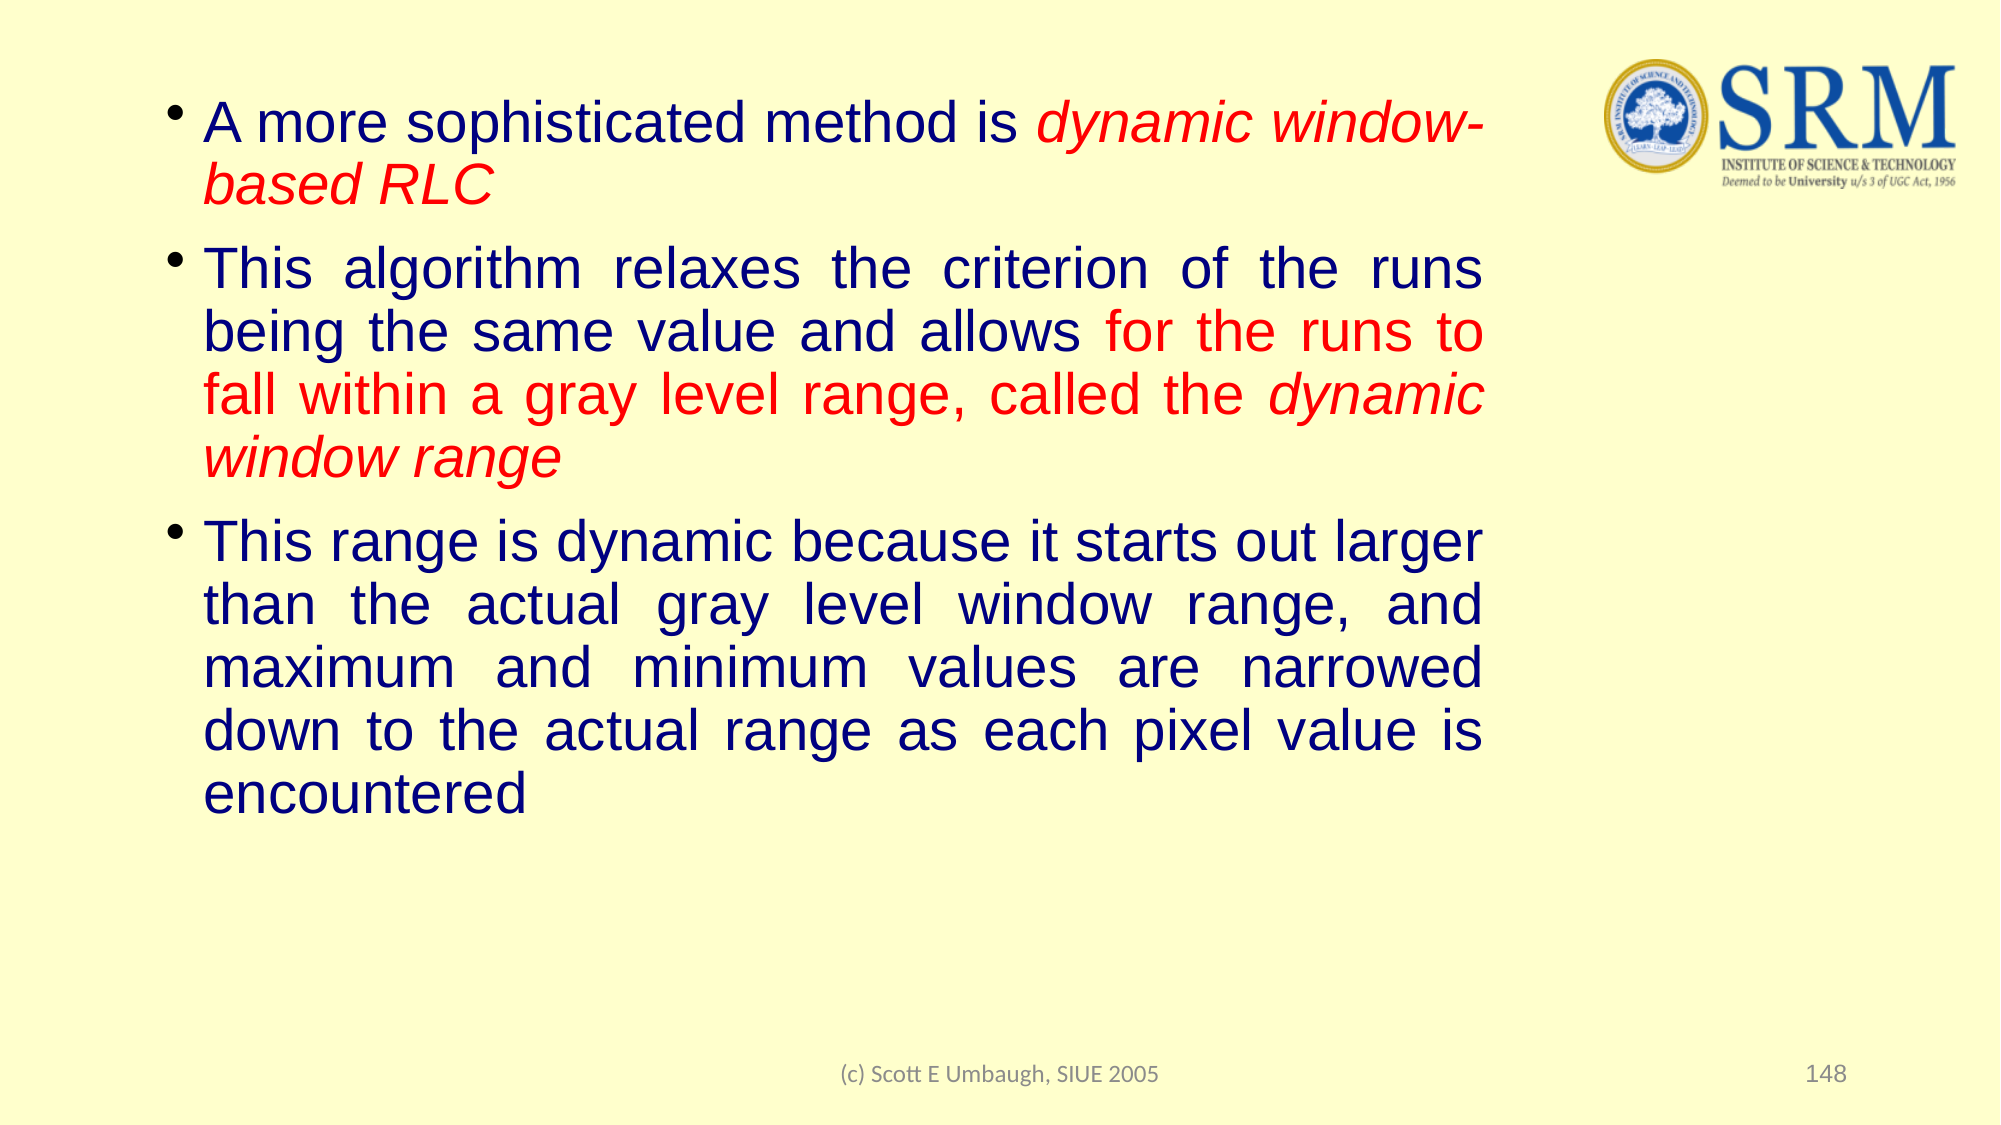

A more sophisticated method is dynamic window-based RLC
This algorithm relaxes the criterion of the runs being the same value and allows for the runs to fall within a gray level range, called the dynamic window range
This range is dynamic because it starts out larger than the actual gray level window range, and maximum and minimum values are narrowed down to the actual range as each pixel value is encountered

(c) Scott E Umbaugh, SIUE 2005
148